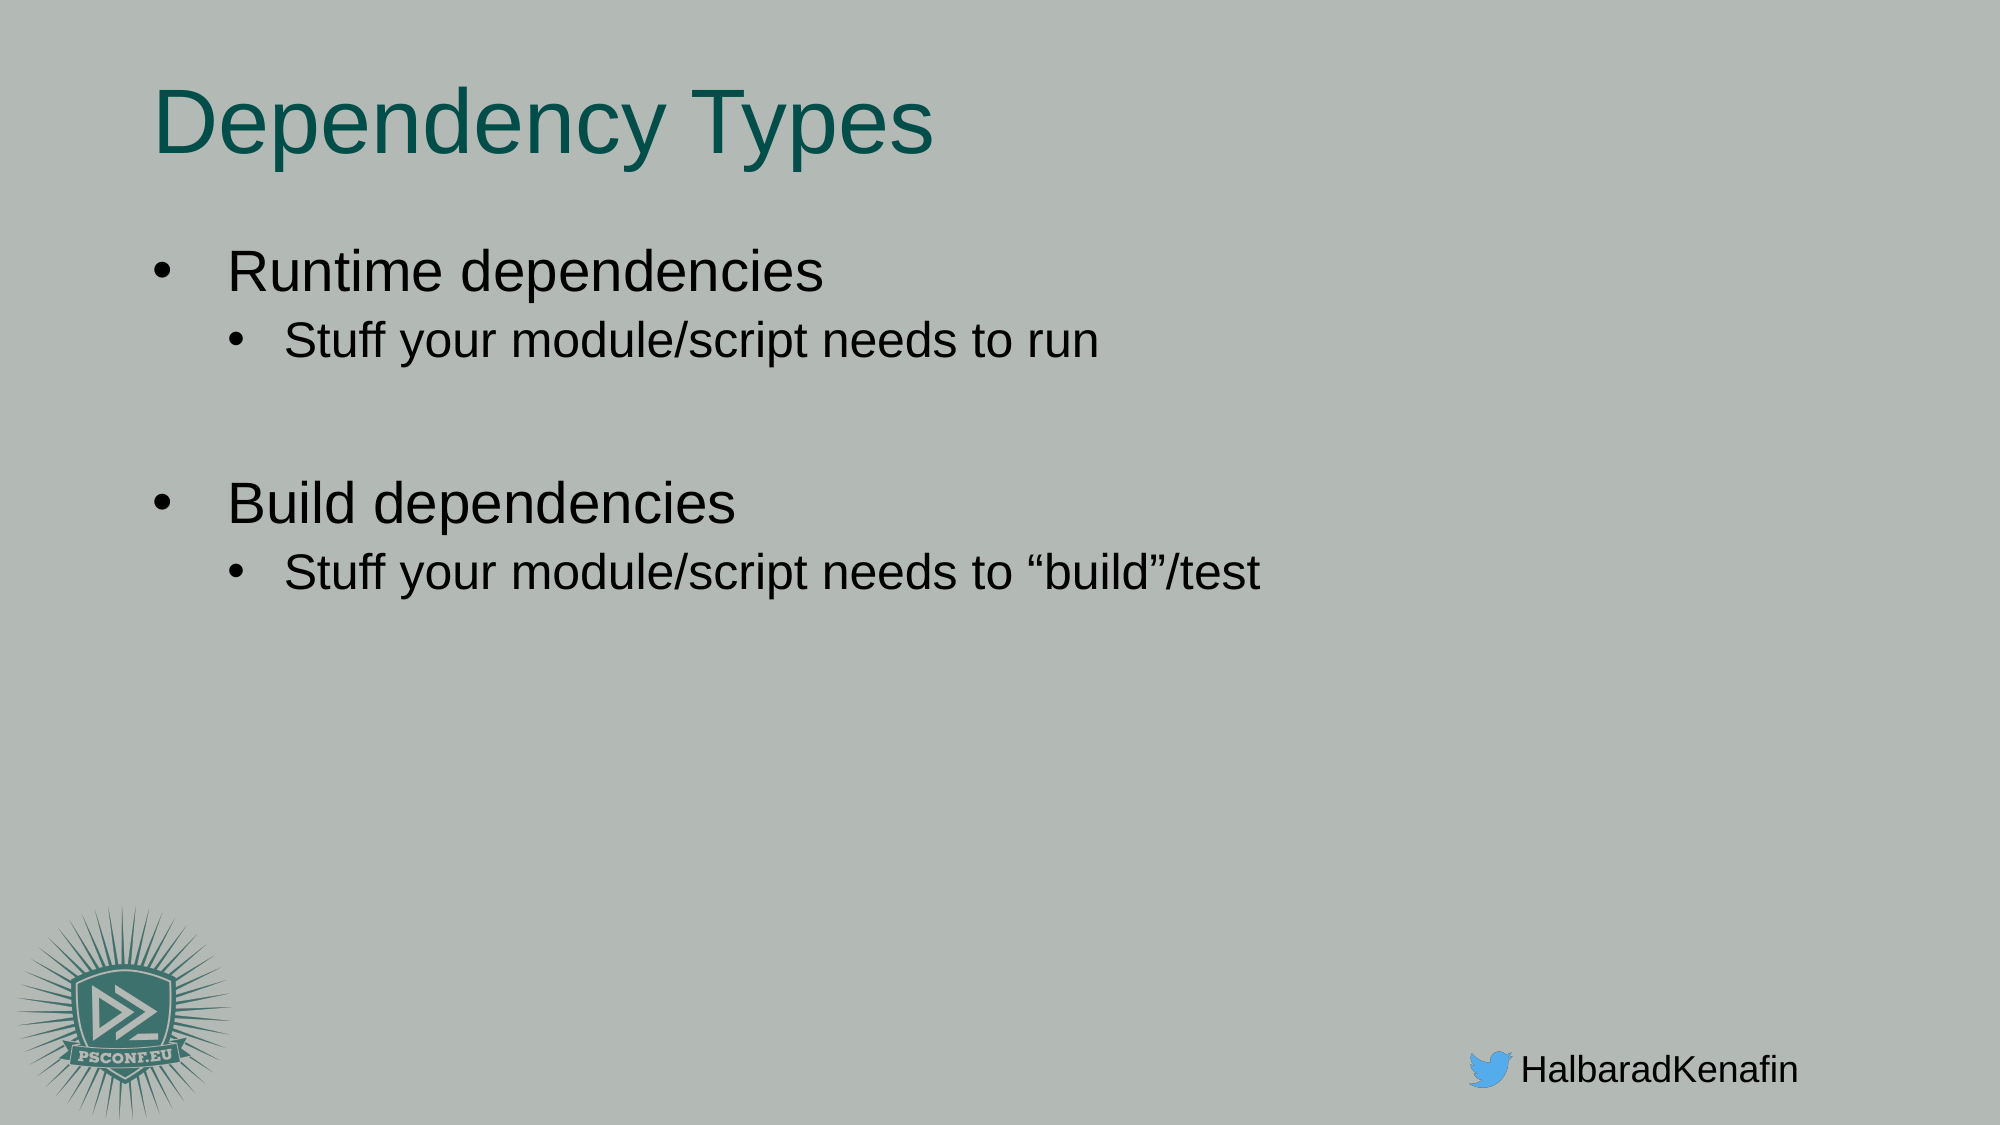

# Dependency Types
Runtime dependencies
Stuff your module/script needs to run

Build dependencies
Stuff your module/script needs to “build”/test

HalbaradKenafin